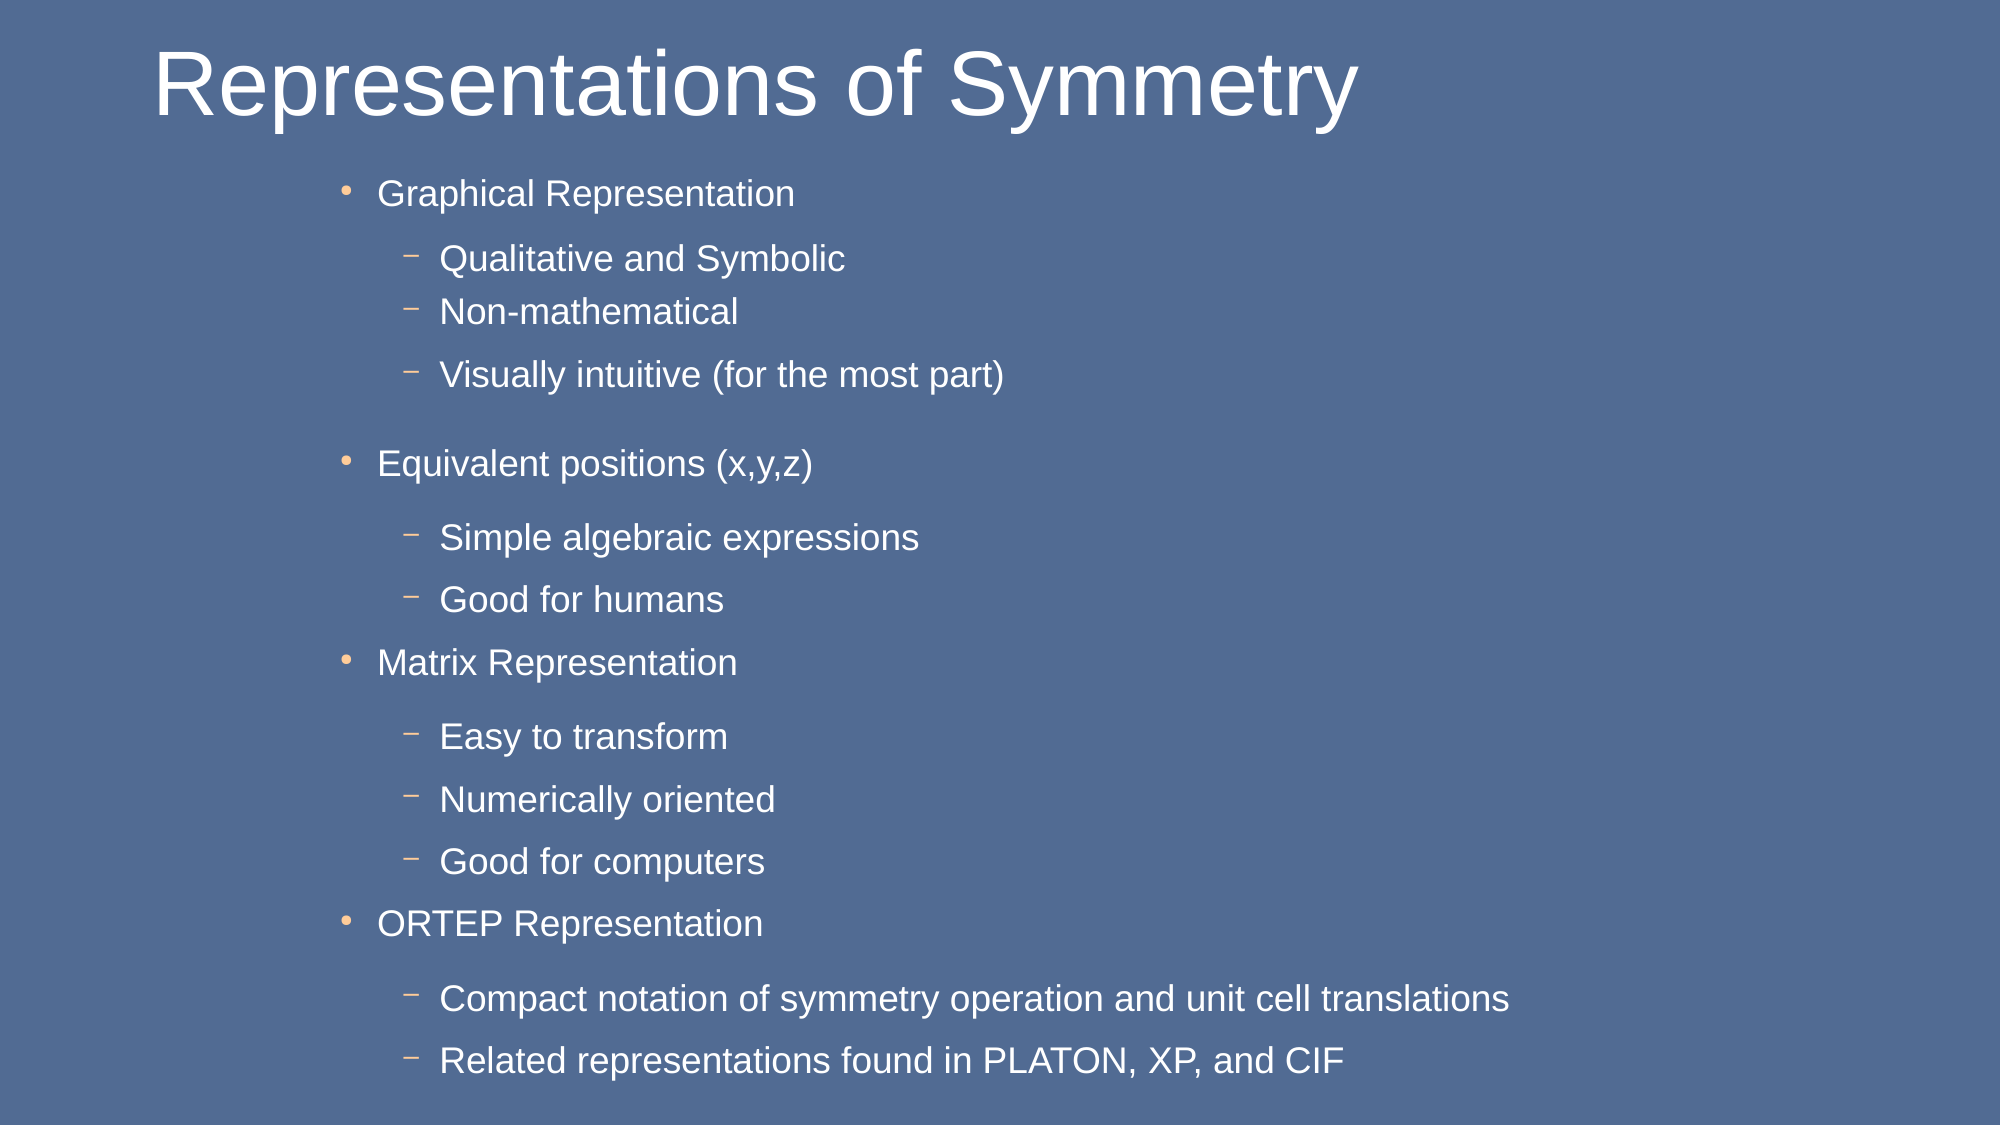

Representations of Symmetry
Graphical Representation
  Qualitative and Symbolic
  Non-mathematical
  Visually intuitive (for the most part)
Equivalent positions (x,y,z)
  Simple algebraic expressions
  Good for humans
Matrix Representation
  Easy to transform
  Numerically oriented
  Good for computers
ORTEP Representation
  Compact notation of symmetry operation and unit cell translations
  Related representations found in PLATON, XP, and CIF